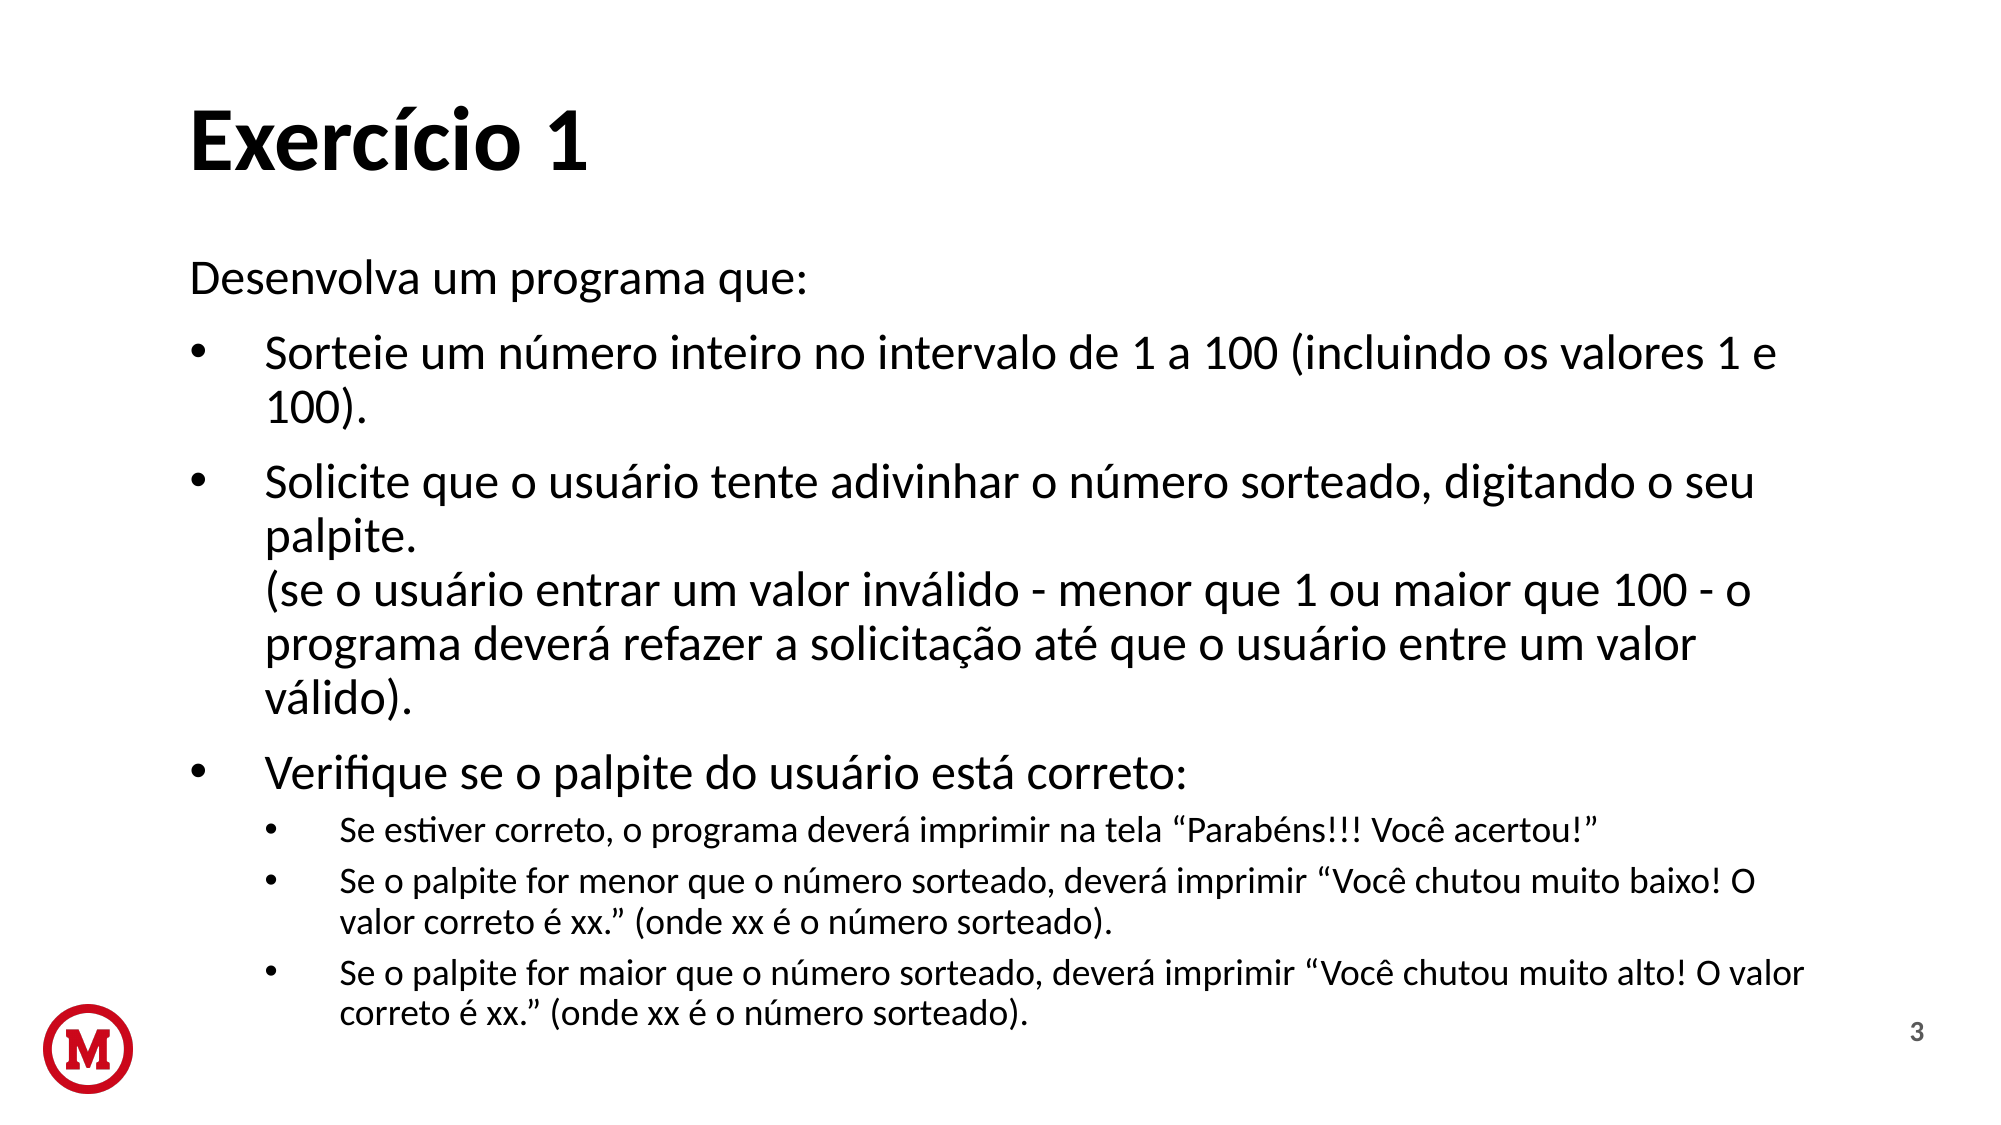

# Exercício 1
Desenvolva um programa que:
Sorteie um número inteiro no intervalo de 1 a 100 (incluindo os valores 1 e 100).
Solicite que o usuário tente adivinhar o número sorteado, digitando o seu palpite.
(se o usuário entrar um valor inválido - menor que 1 ou maior que 100 - o programa deverá refazer a solicitação até que o usuário entre um valor válido).
Verifique se o palpite do usuário está correto:
Se estiver correto, o programa deverá imprimir na tela “Parabéns!!! Você acertou!”
Se o palpite for menor que o número sorteado, deverá imprimir “Você chutou muito baixo! O valor correto é xx.” (onde xx é o número sorteado).
Se o palpite for maior que o número sorteado, deverá imprimir “Você chutou muito alto! O valor correto é xx.” (onde xx é o número sorteado).
3